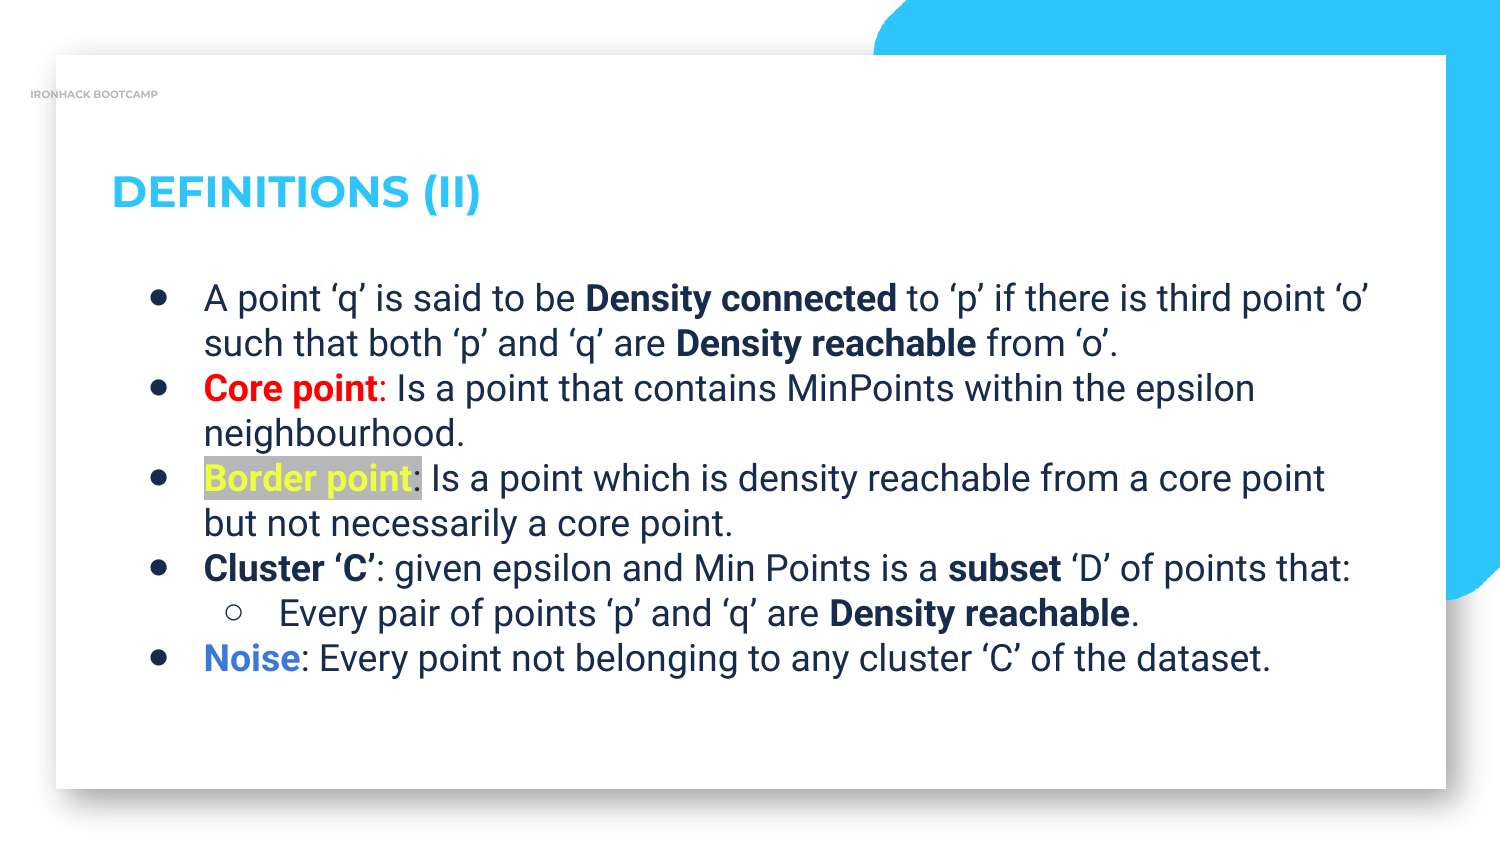

IRONHACK BOOTCAMP
DEFINITIONS (II)

A point ‘q’ is said to be Density connected to ‘p’ if there is third point ‘o’ such that both ‘p’ and ‘q’ are Density reachable from ‘o’.
Core point: Is a point that contains MinPoints within the epsilon neighbourhood.
Border point: Is a point which is density reachable from a core point but not necessarily a core point.
Cluster ‘C’: given epsilon and Min Points is a subset ‘D’ of points that:
Every pair of points ‘p’ and ‘q’ are Density reachable.
Noise: Every point not belonging to any cluster ‘C’ of the dataset.